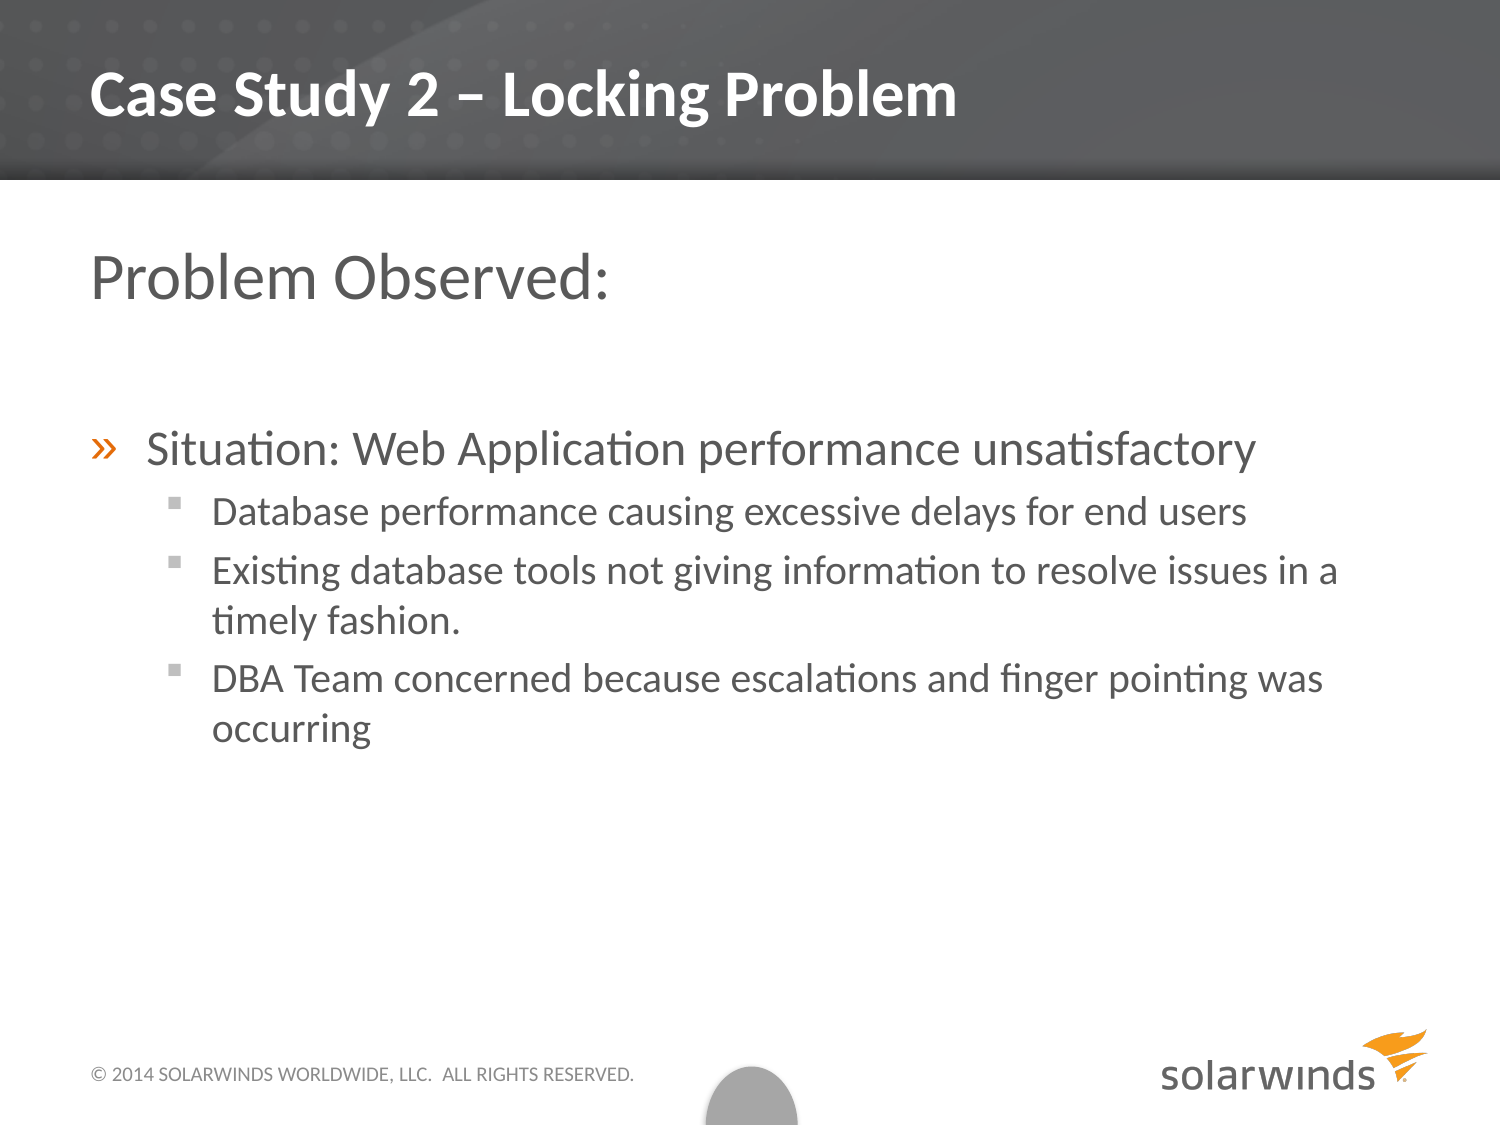

# Case Study 2 – Locking Problem
Problem Observed:

Situation: Web Application performance unsatisfactory
Database performance causing excessive delays for end users
Existing database tools not giving information to resolve issues in a timely fashion.
DBA Team concerned because escalations and finger pointing was occurring

© 2014 SOLARWINDS WORLDWIDE, LLC.  ALL RIGHTS RESERVED.